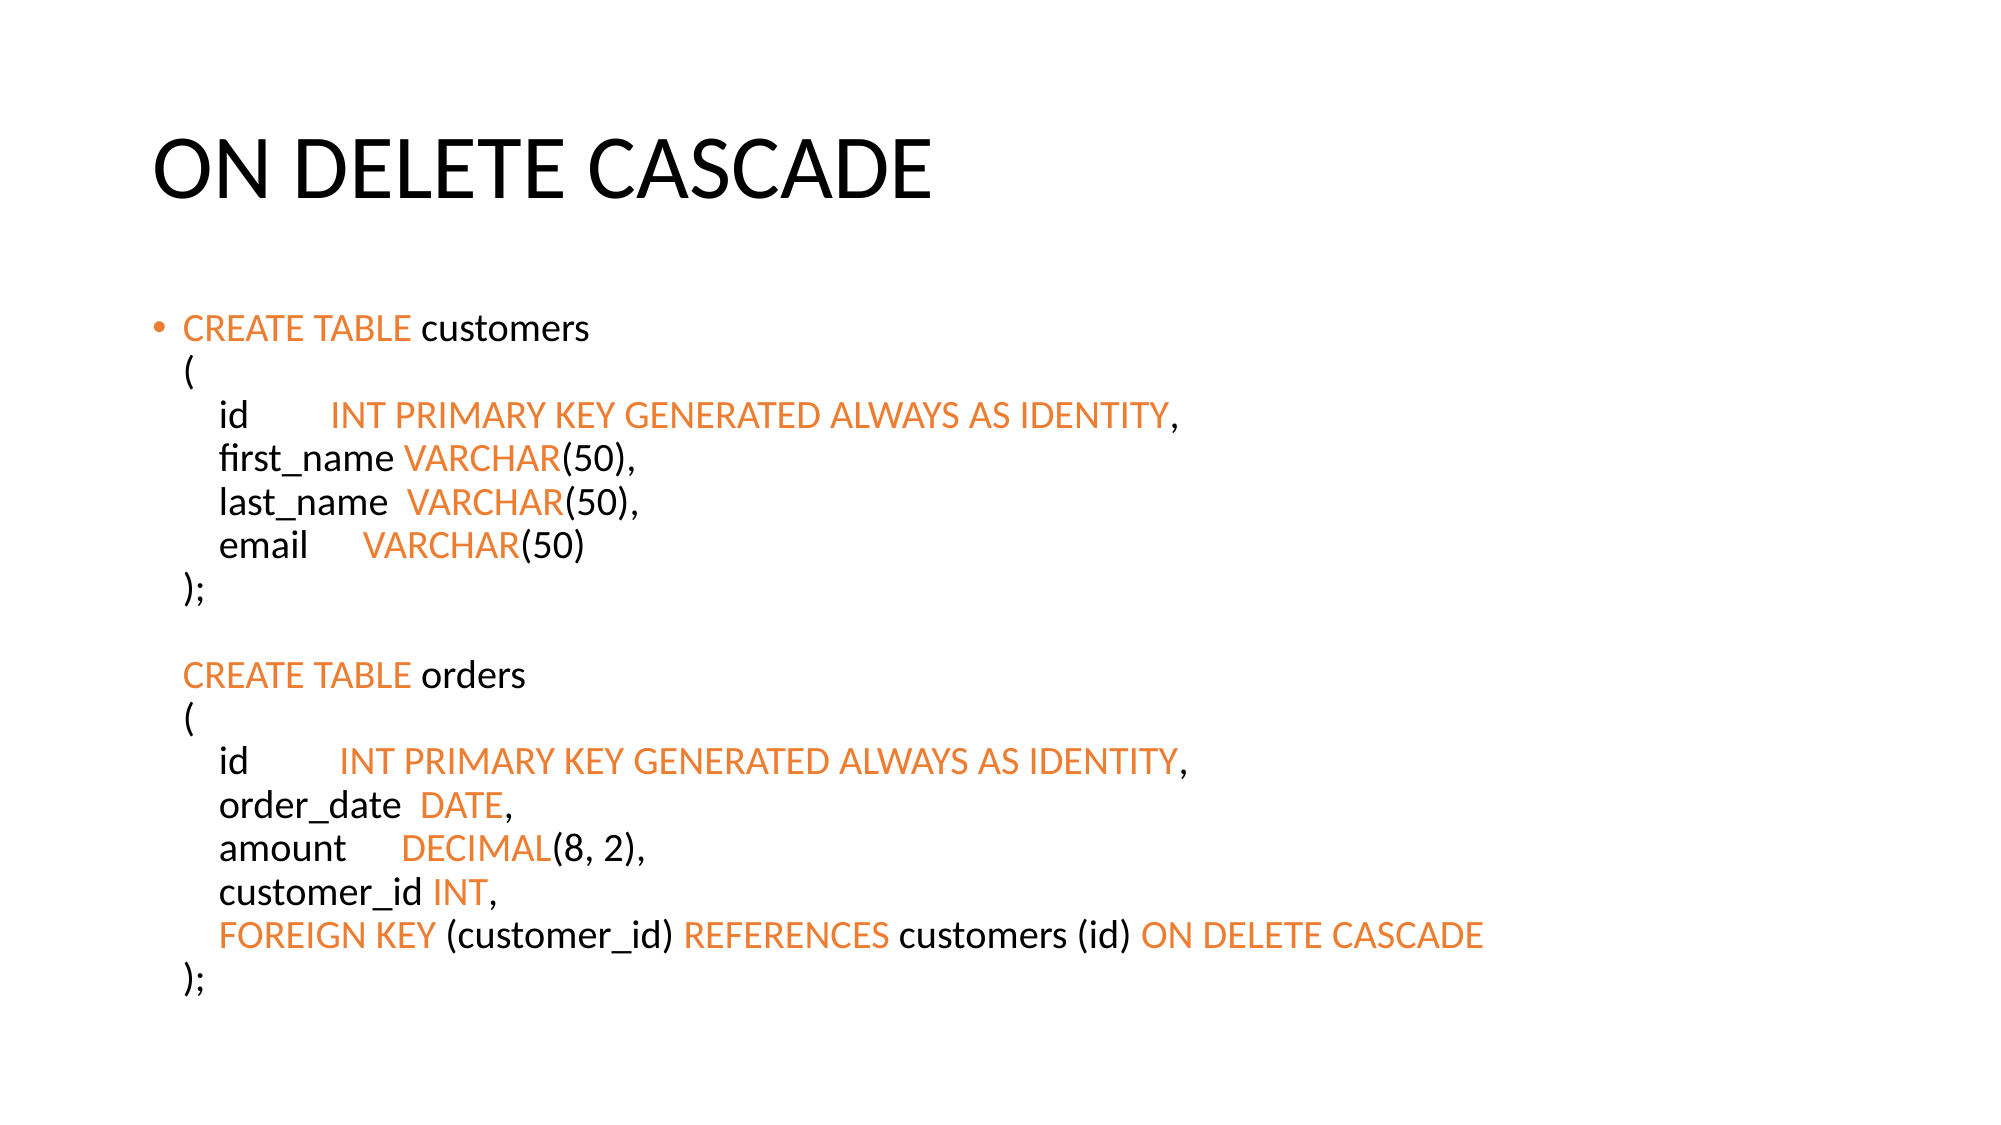

# ON DELETE CASCADE
CREATE TABLE customers
(
    id         INT PRIMARY KEY GENERATED ALWAYS AS IDENTITY,
    first_name VARCHAR(50),
    last_name  VARCHAR(50),
    email      VARCHAR(50)
);
CREATE TABLE orders
(
    id          INT PRIMARY KEY GENERATED ALWAYS AS IDENTITY,
    order_date  DATE,
    amount      DECIMAL(8, 2),
    customer_id INT,
    FOREIGN KEY (customer_id) REFERENCES customers (id) ON DELETE CASCADE
);